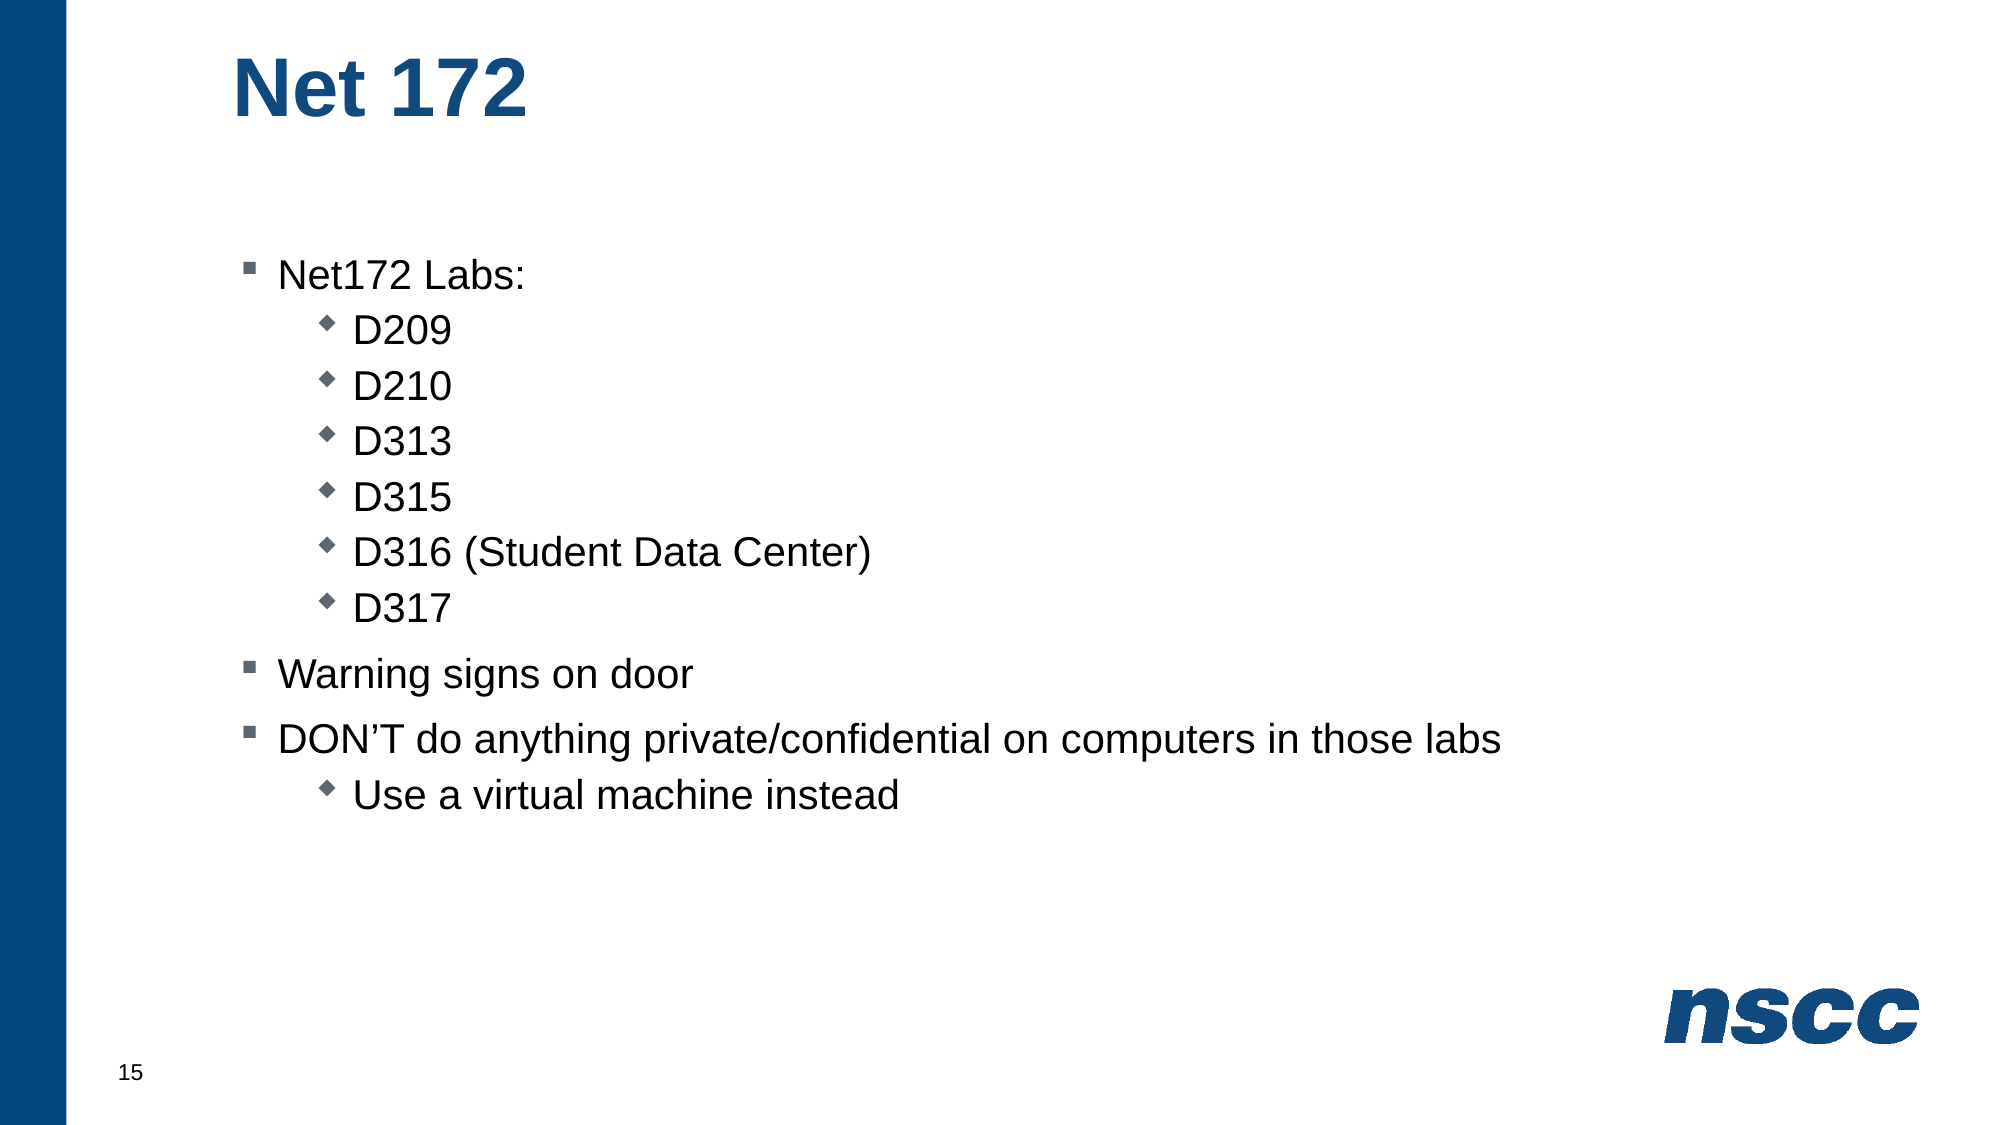

# Net 172

Net172 Labs:
D209
D210
D313
D315
D316 (Student Data Center)
D317
Warning signs on door
DON’T do anything private/confidential on computers in those labs
Use a virtual machine instead
15